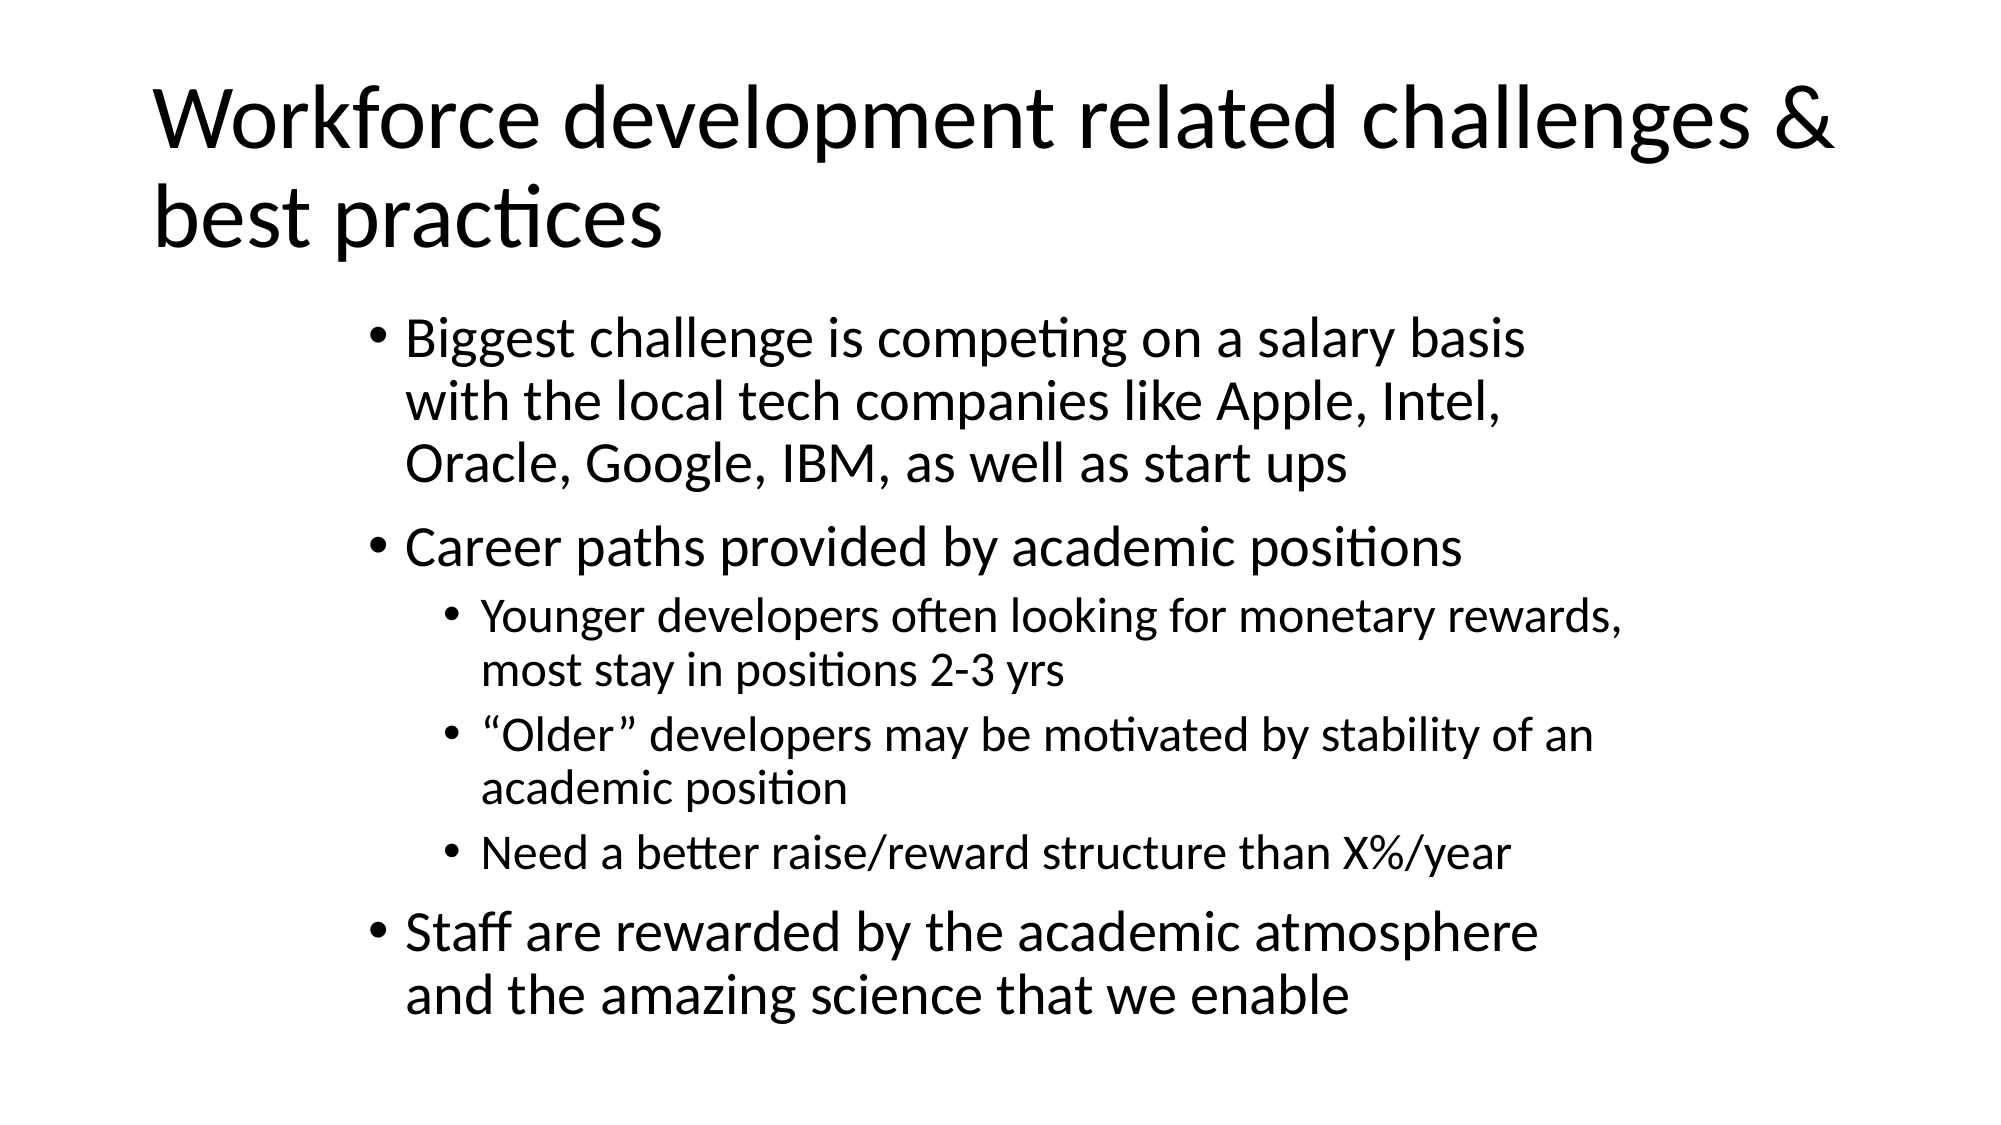

# Workforce development related challenges & best practices
Biggest challenge is competing on a salary basis with the local tech companies like Apple, Intel, Oracle, Google, IBM, as well as start ups
Career paths provided by academic positions
Younger developers often looking for monetary rewards, most stay in positions 2-3 yrs
“Older” developers may be motivated by stability of an academic position
Need a better raise/reward structure than X%/year
Staff are rewarded by the academic atmosphere and the amazing science that we enable